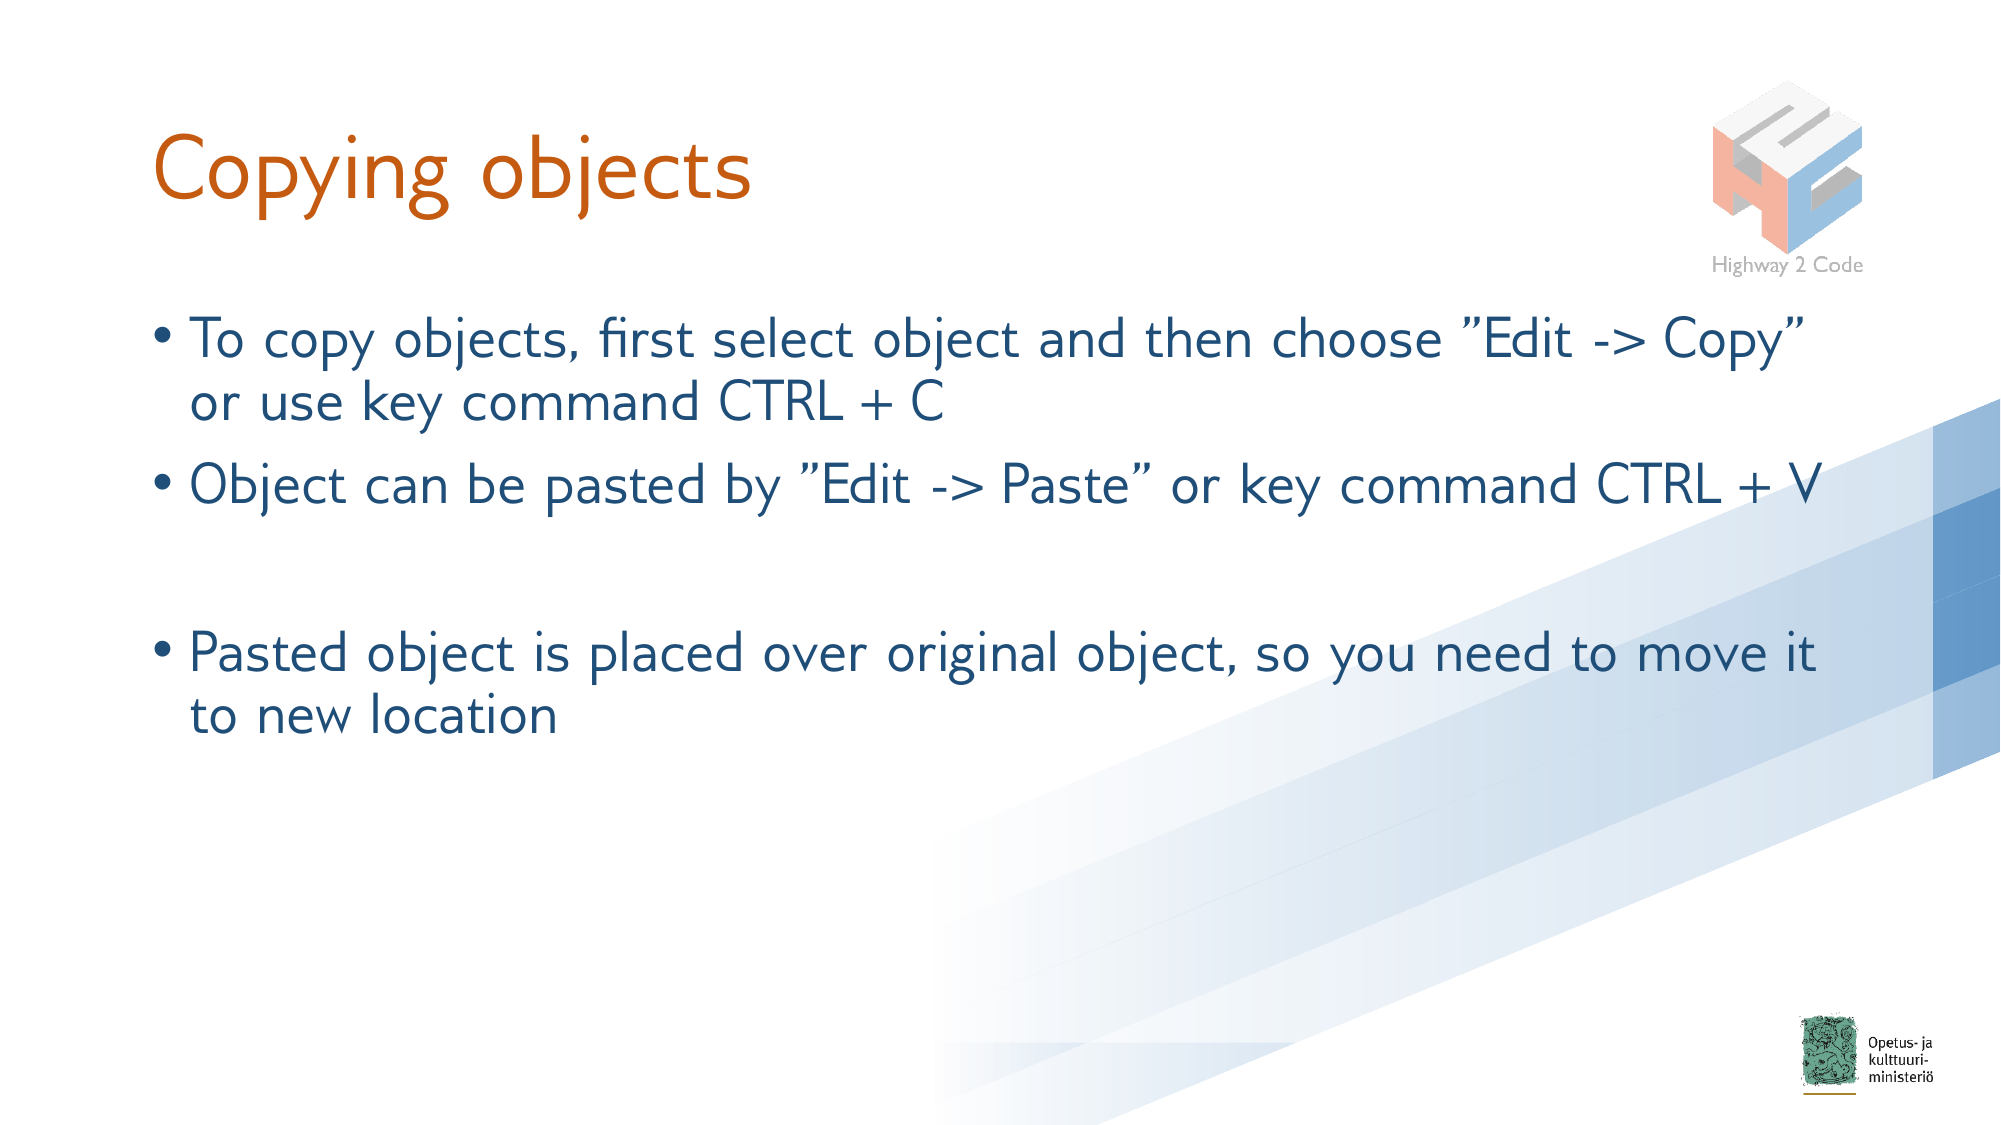

# Copying objects
To copy objects, first select object and then choose ”Edit -> Copy” or use key command CTRL + C
Object can be pasted by ”Edit -> Paste” or key command CTRL + V

Pasted object is placed over original object, so you need to move it to new location